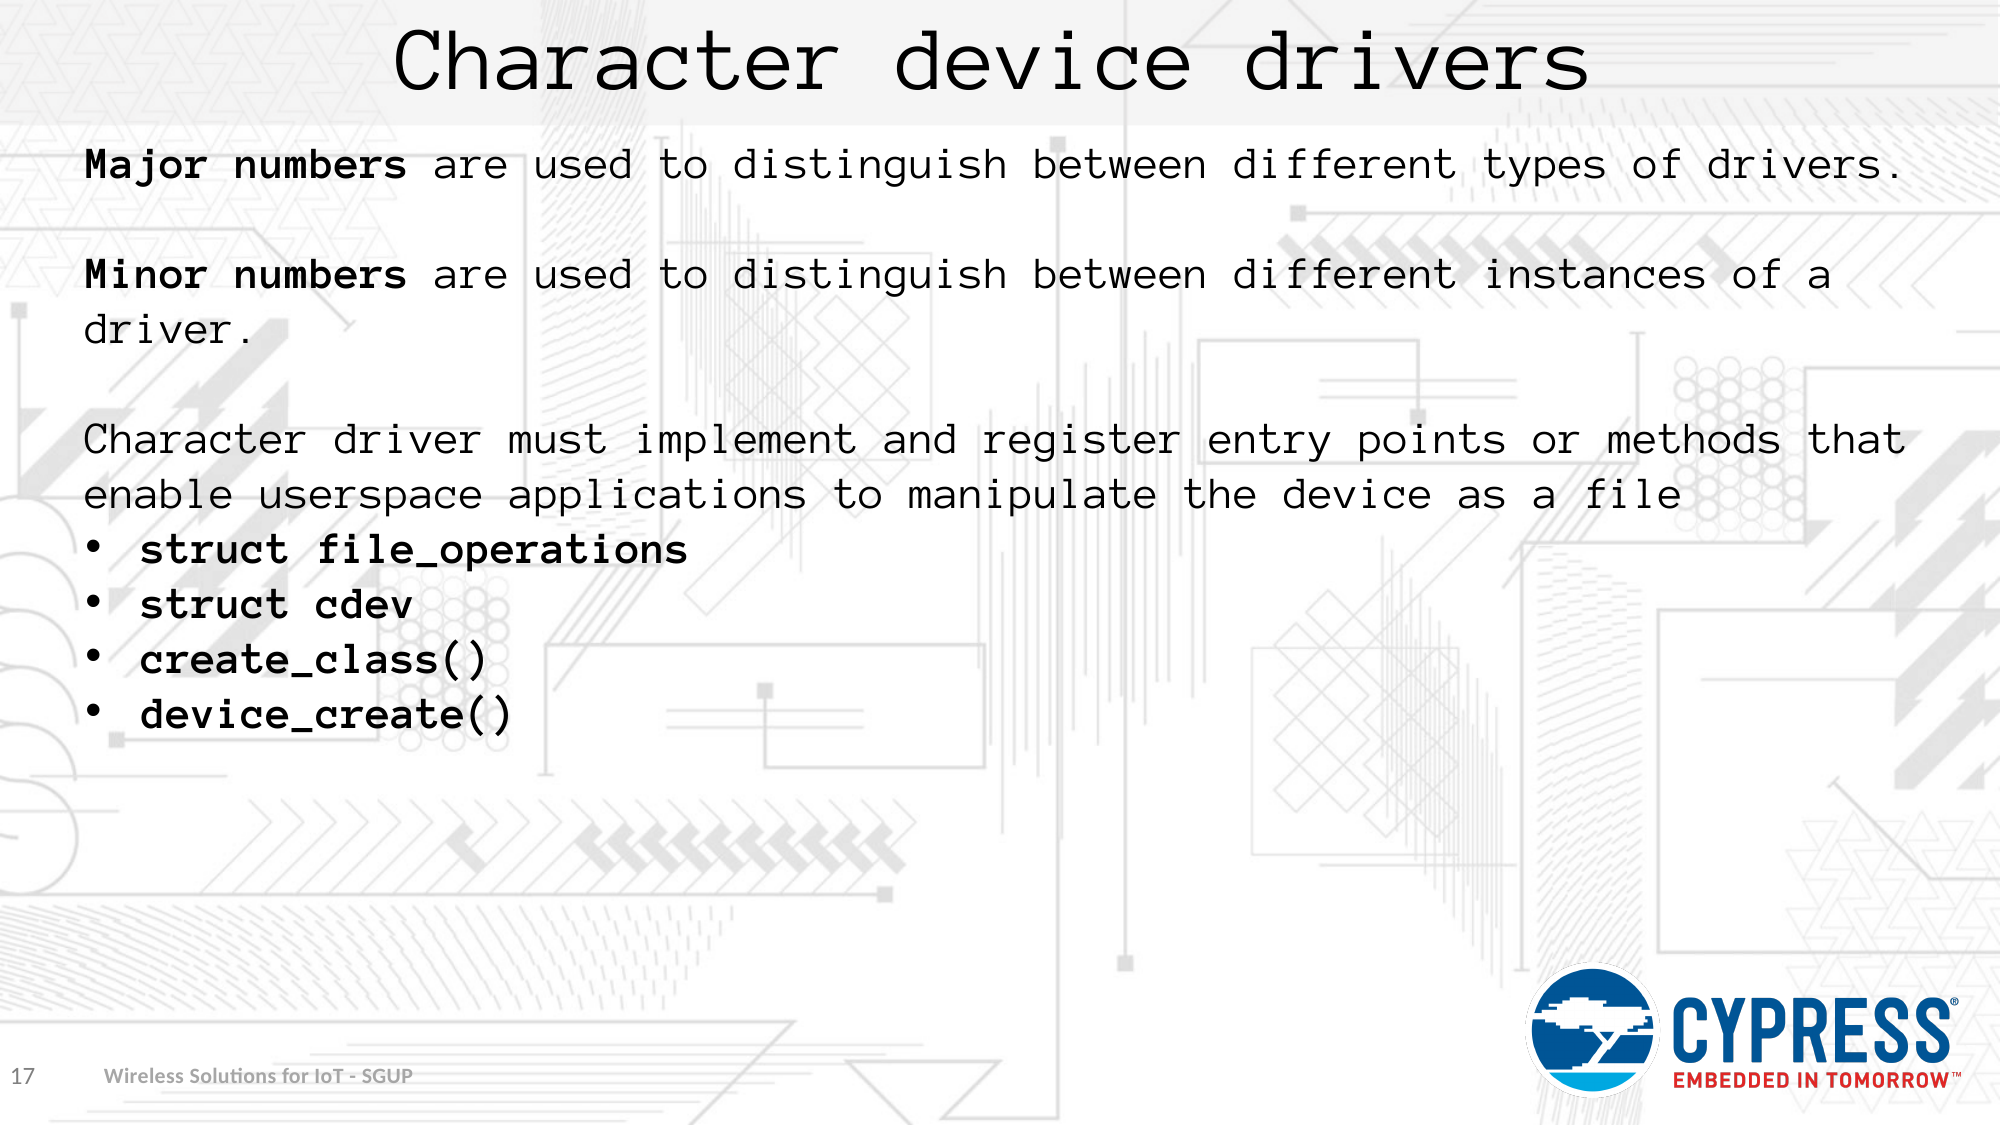

# Character device drivers
Major numbers are used to distinguish between different types of drivers.

Minor numbers are used to distinguish between different instances of a driver.

Character driver must implement and register entry points or methods that enable userspace applications to manipulate the device as a file
struct file_operations
struct cdev
create_class()
device_create()